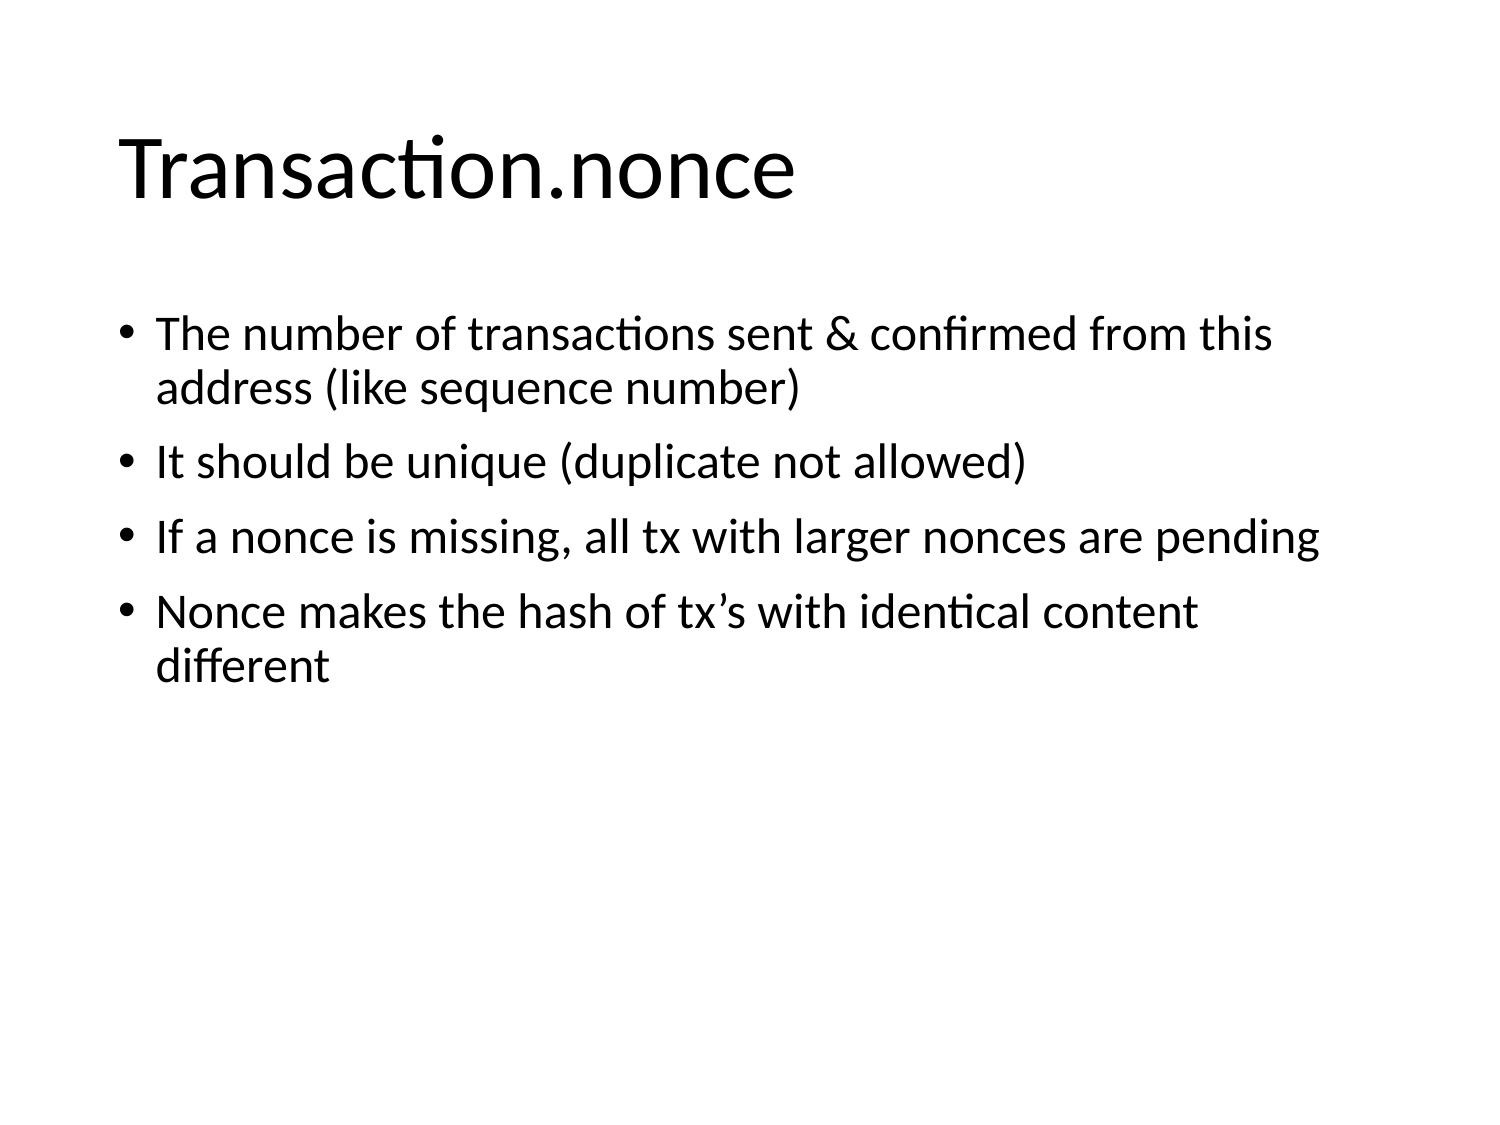

# Transaction.nonce
The number of transactions sent & confirmed from this address (like sequence number)
It should be unique (duplicate not allowed)
If a nonce is missing, all tx with larger nonces are pending
Nonce makes the hash of tx’s with identical content different